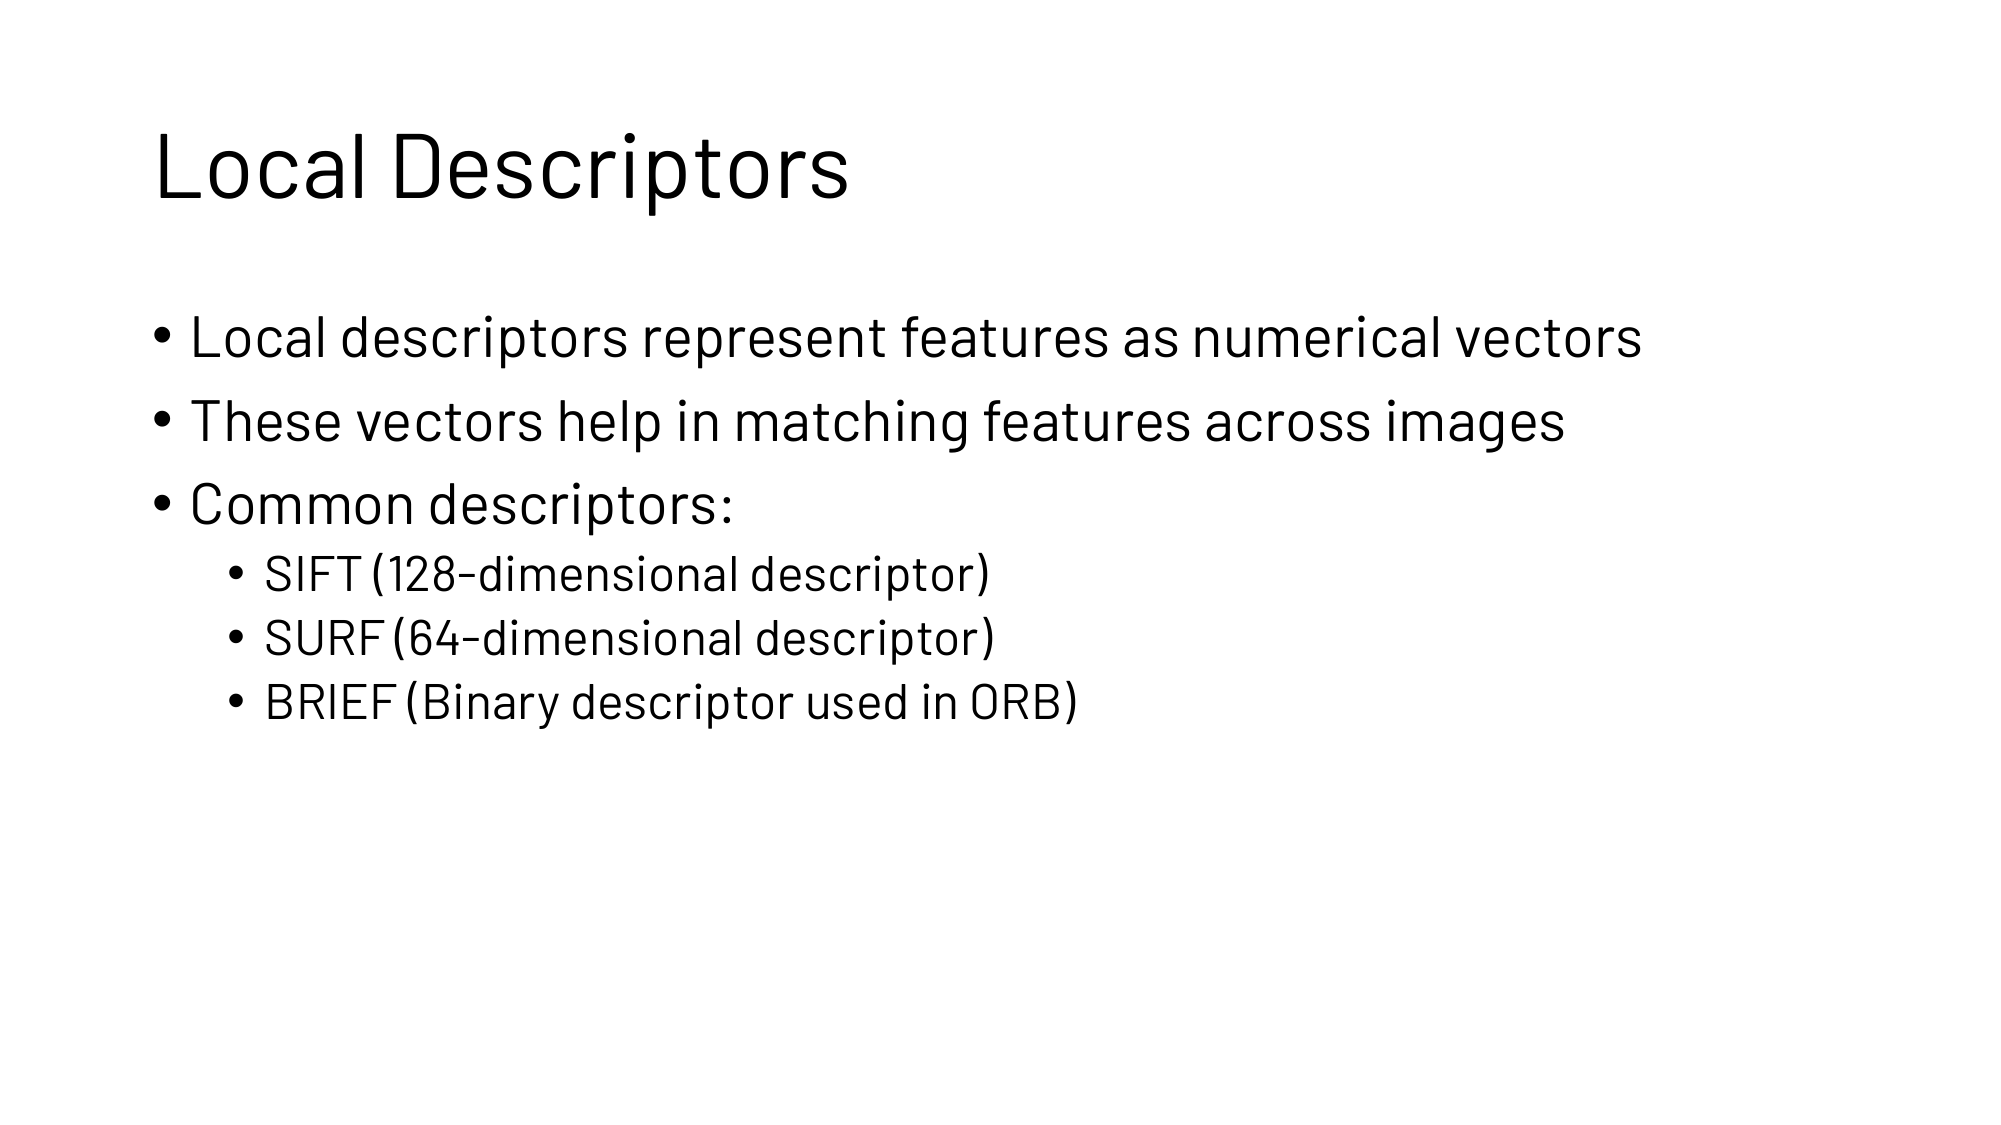

# Local Descriptors
Local descriptors represent features as numerical vectors
These vectors help in matching features across images
Common descriptors:
SIFT (128-dimensional descriptor)
SURF (64-dimensional descriptor)
BRIEF (Binary descriptor used in ORB)